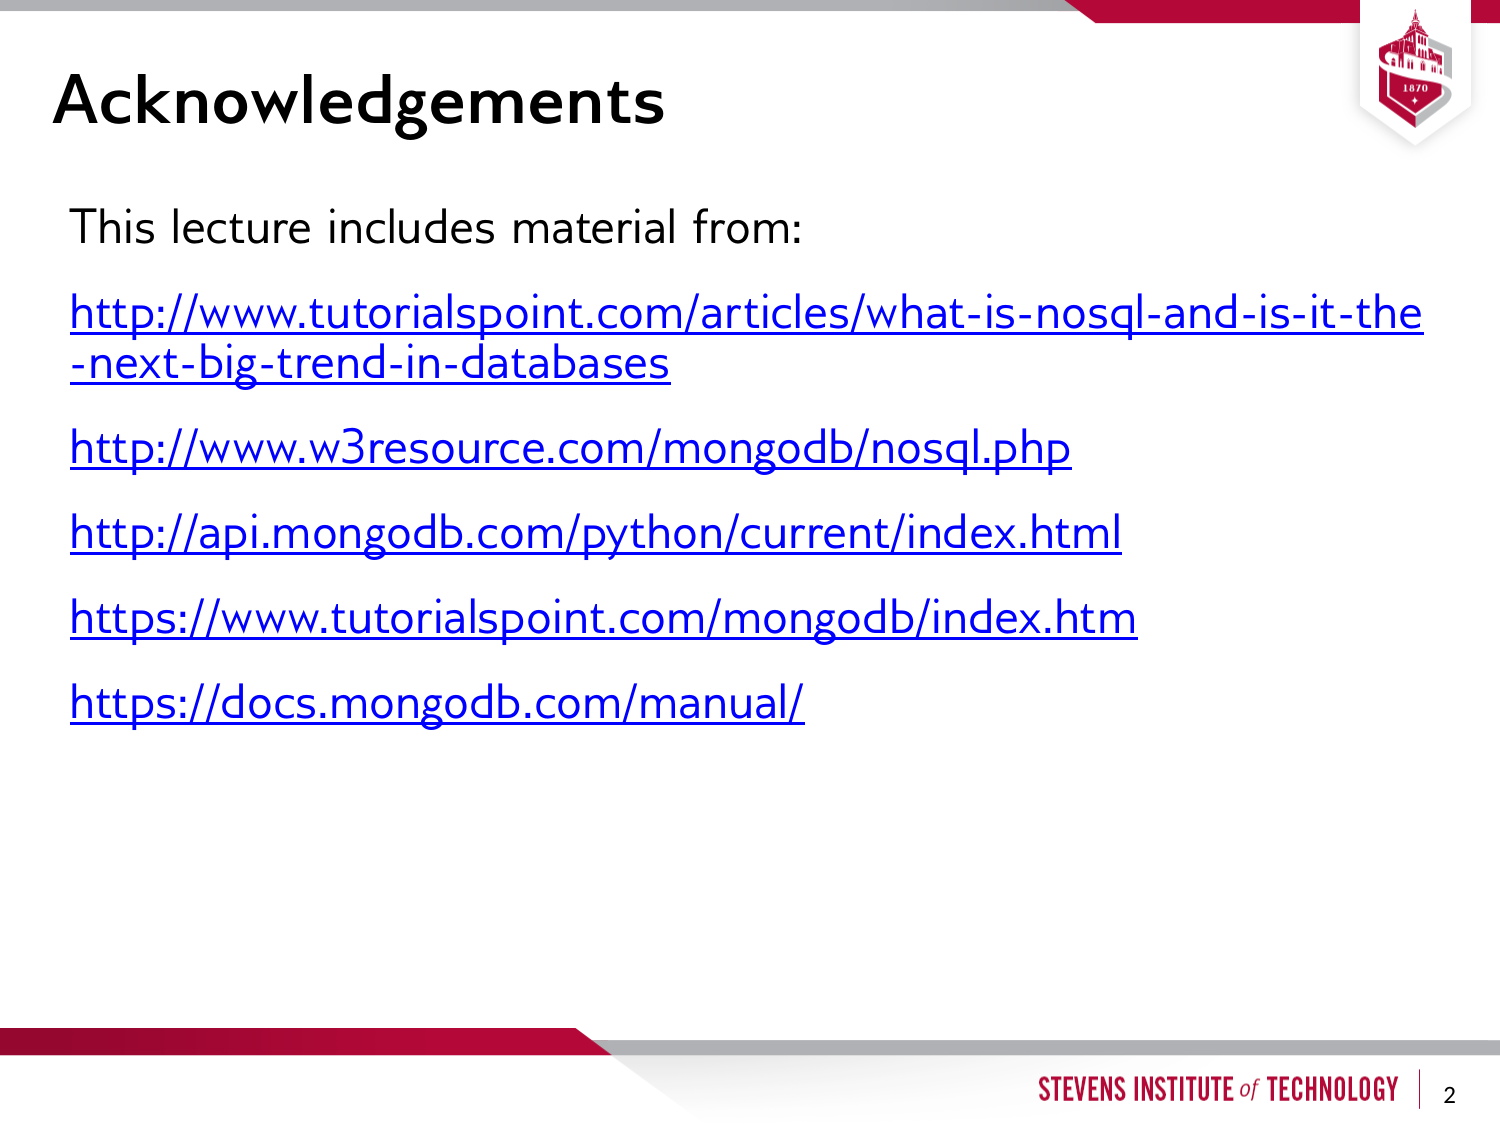

# Acknowledgements
This lecture includes material from:
http://www.tutorialspoint.com/articles/what-is-nosql-and-is-it-the-next-big-trend-in-databases
http://www.w3resource.com/mongodb/nosql.php
http://api.mongodb.com/python/current/index.html
https://www.tutorialspoint.com/mongodb/index.htm
https://docs.mongodb.com/manual/

2